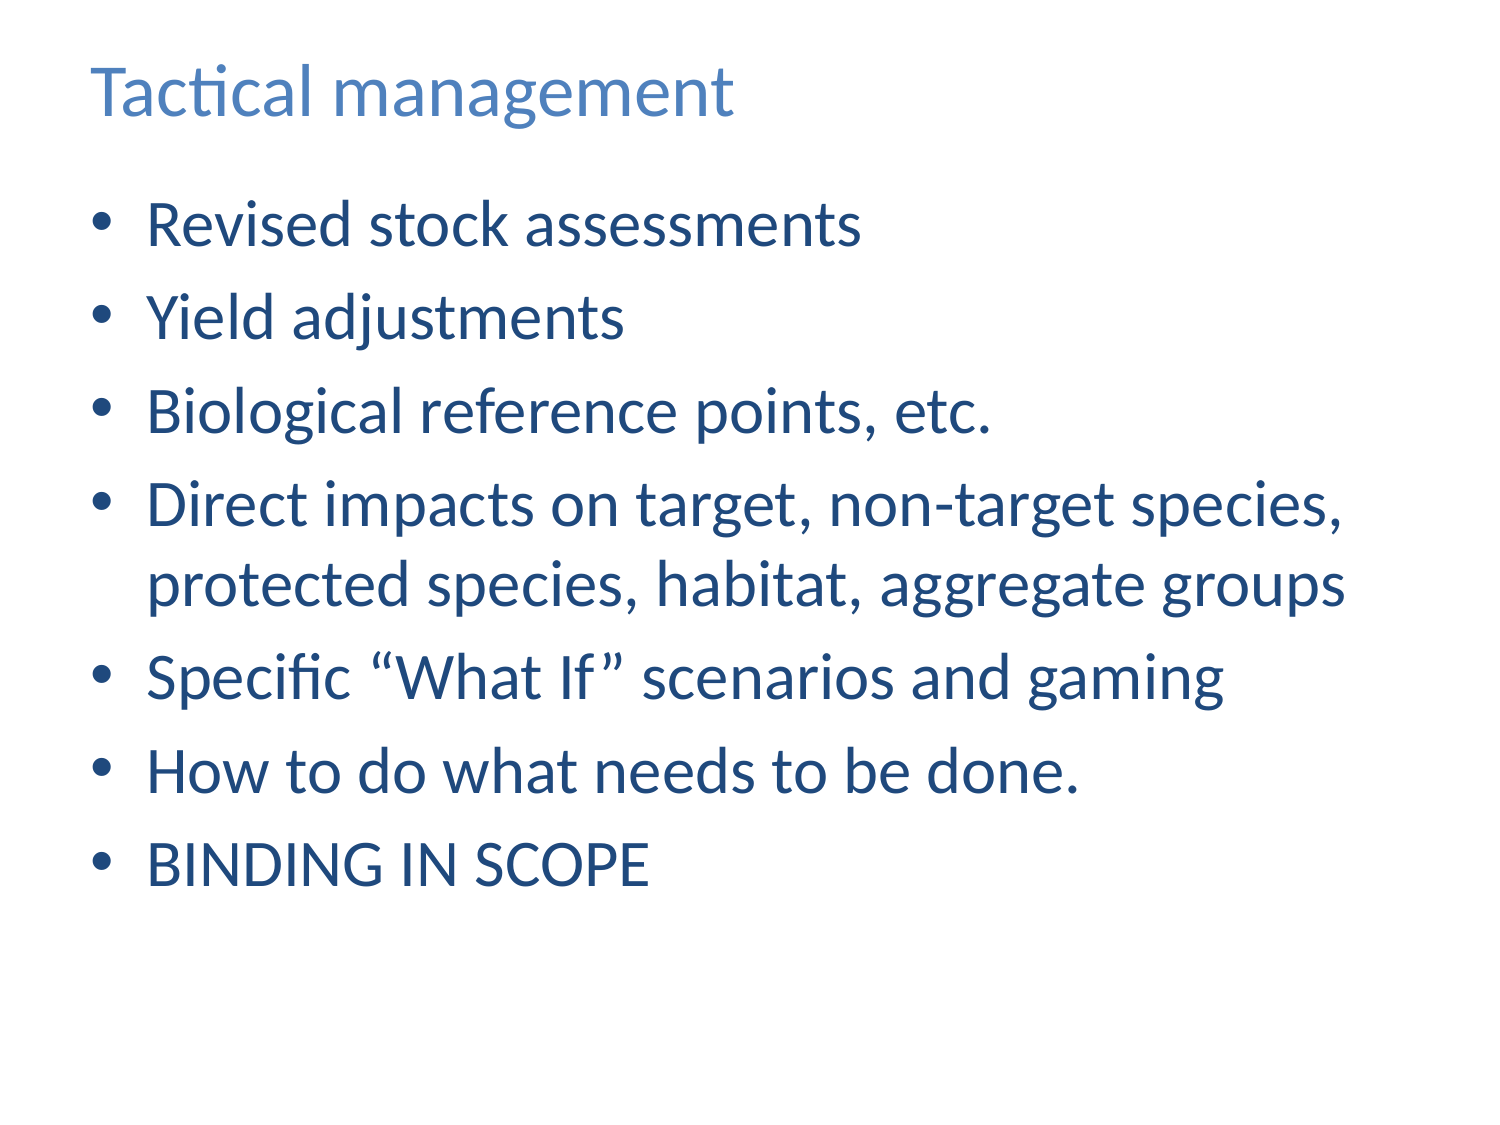

# Tactical management
Revised stock assessments
Yield adjustments
Biological reference points, etc.
Direct impacts on target, non-target species, protected species, habitat, aggregate groups
Specific “What If” scenarios and gaming
How to do what needs to be done.
BINDING IN SCOPE